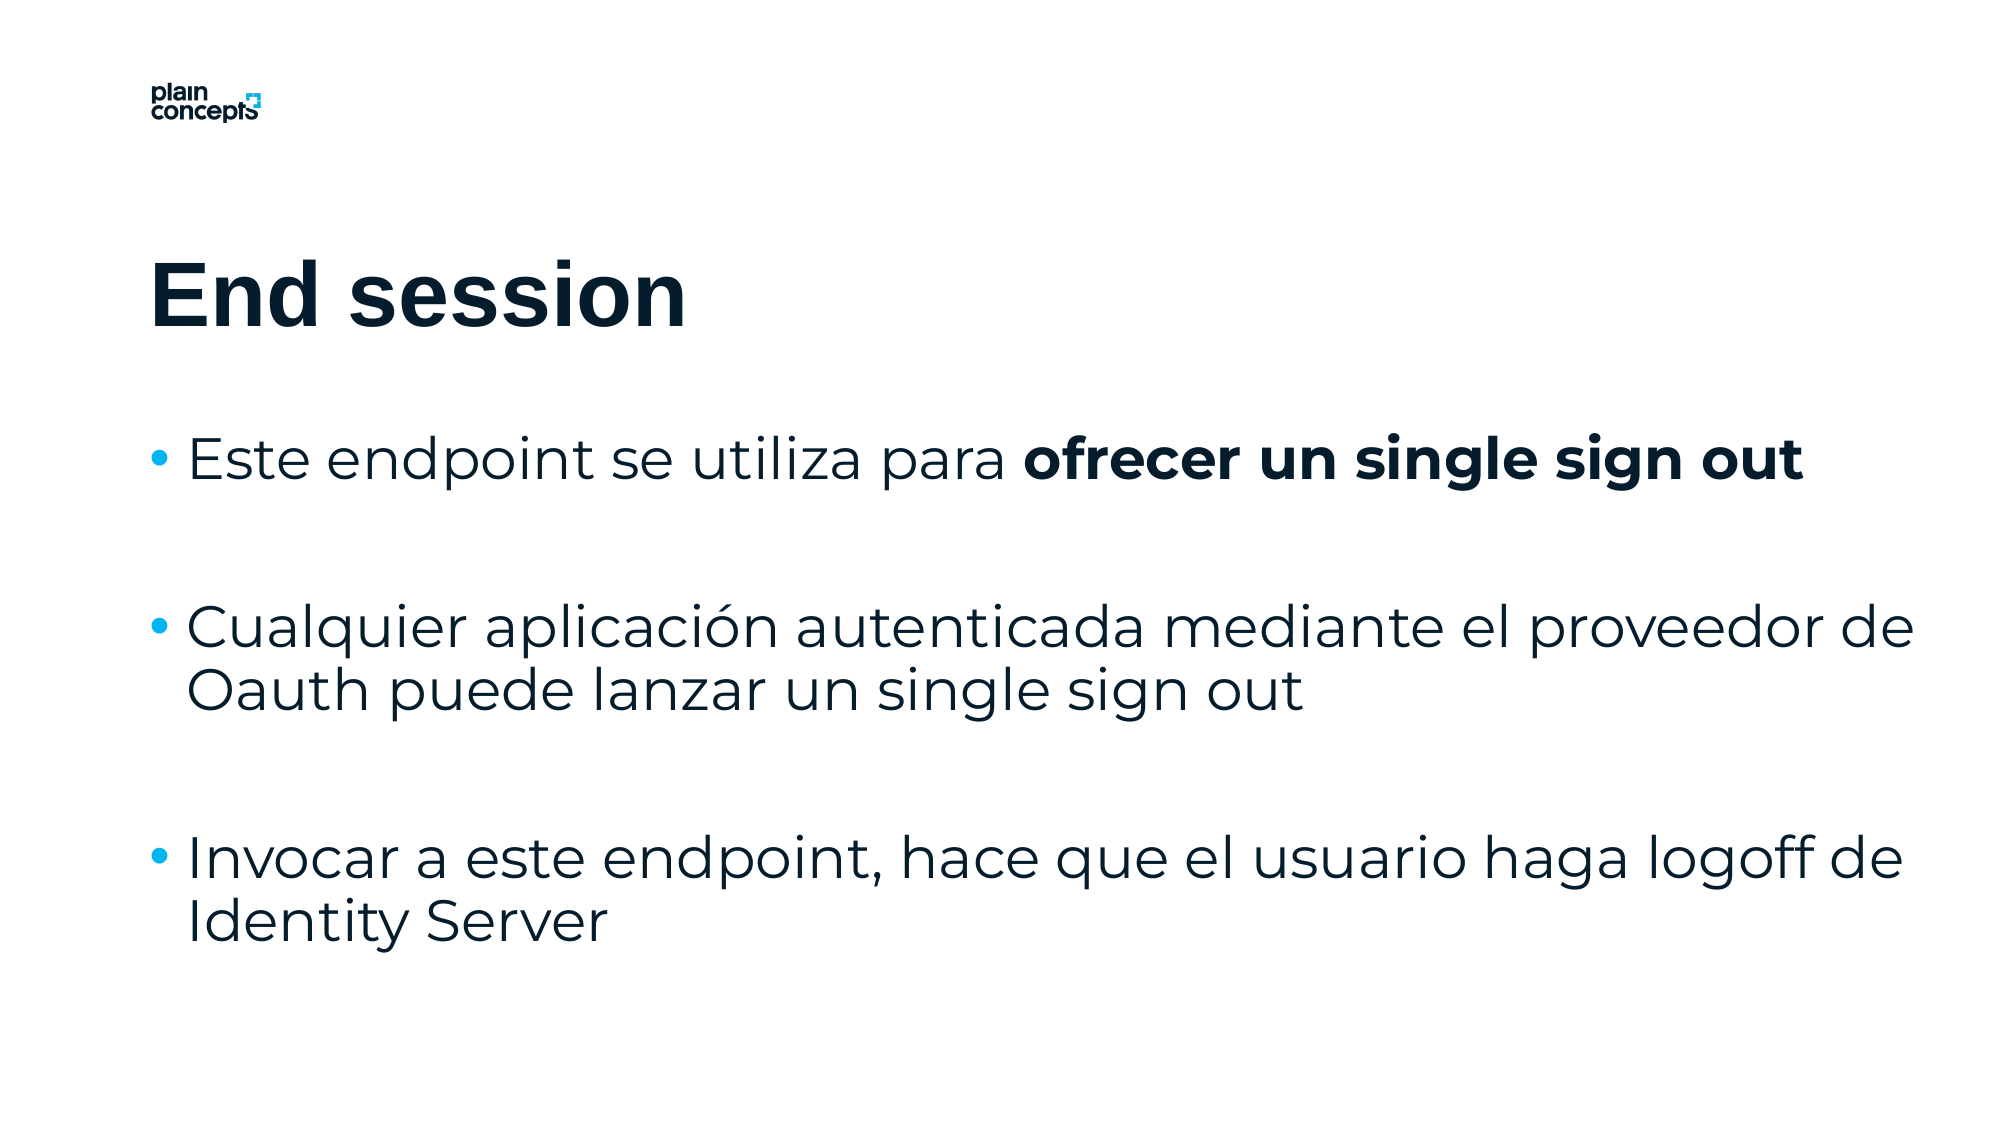

End session
Este endpoint se utiliza para ofrecer un single sign out

Cualquier aplicación autenticada mediante el proveedor de Oauth puede lanzar un single sign out

Invocar a este endpoint, hace que el usuario haga logoff de Identity Server